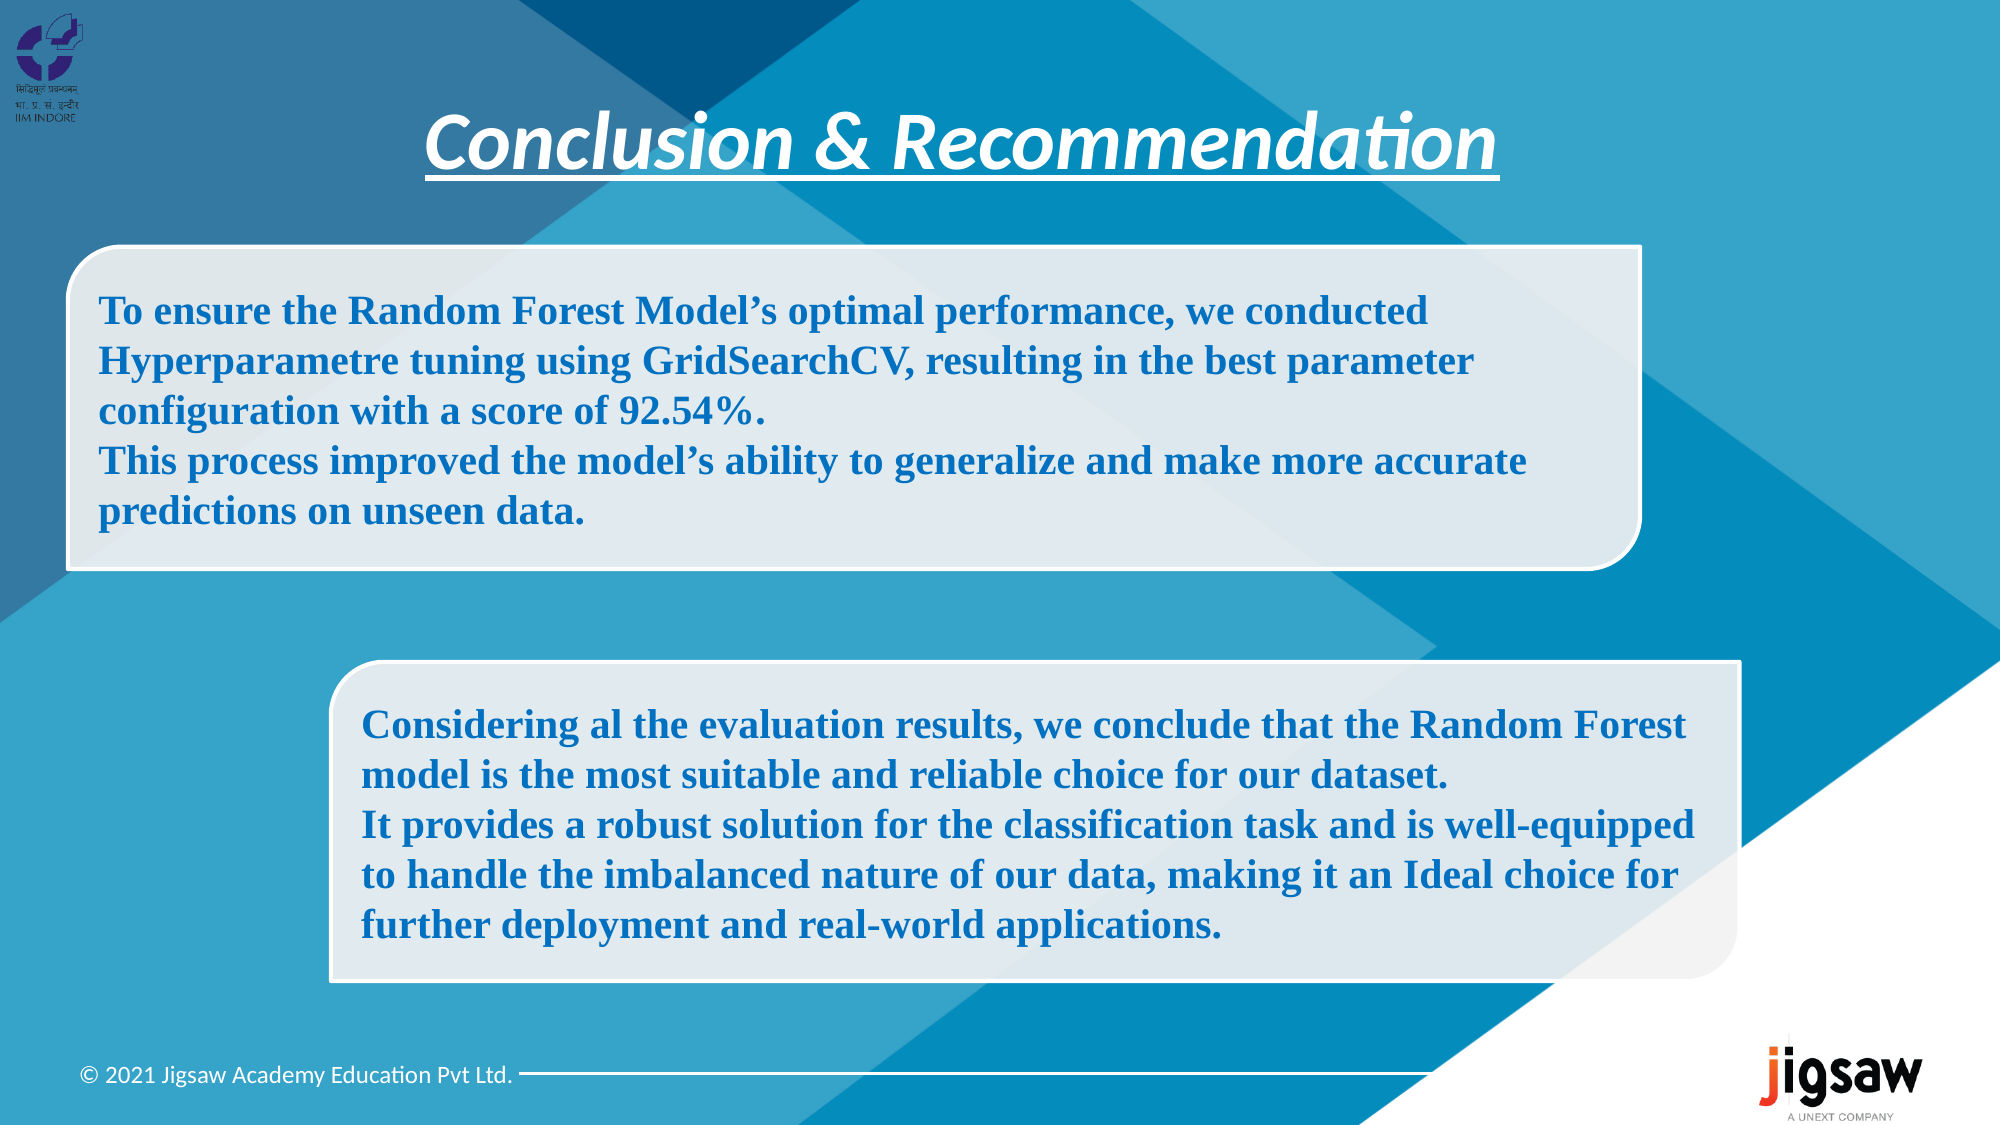

Conclusion & Recommendation
To ensure the Random Forest Model’s optimal performance, we conducted Hyperparametre tuning using GridSearchCV, resulting in the best parameter configuration with a score of 92.54%.
This process improved the model’s ability to generalize and make more accurate predictions on unseen data.
Considering al the evaluation results, we conclude that the Random Forest model is the most suitable and reliable choice for our dataset.
It provides a robust solution for the classification task and is well-equipped to handle the imbalanced nature of our data, making it an Ideal choice for further deployment and real-world applications.